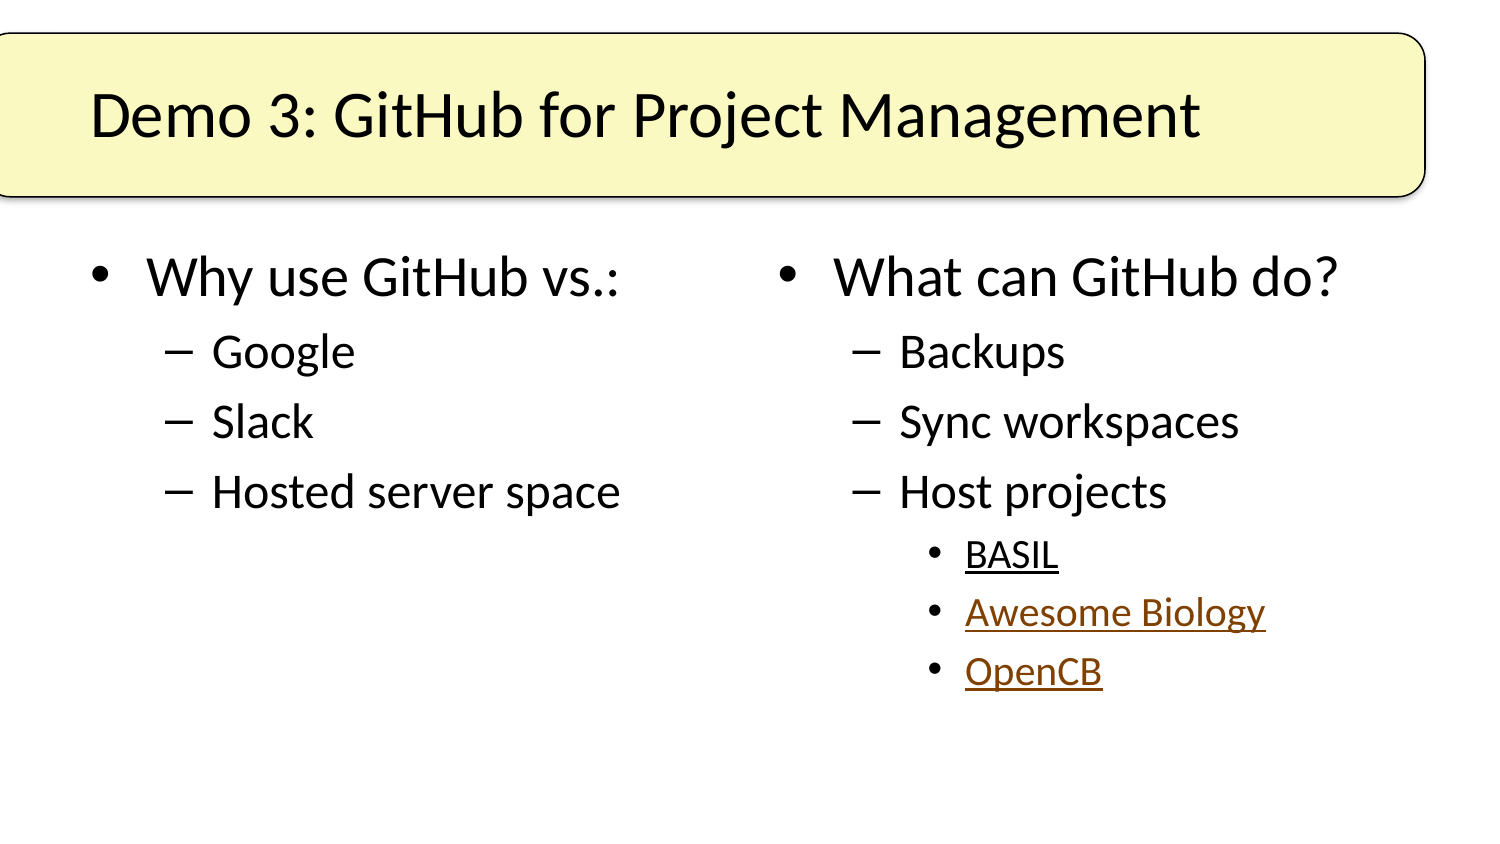

# Demo 3: GitHub for Project Management
Why use GitHub vs.:
Google
Slack
Hosted server space
What can GitHub do?
Backups
Sync workspaces
Host projects
BASIL
Awesome Biology
OpenCB